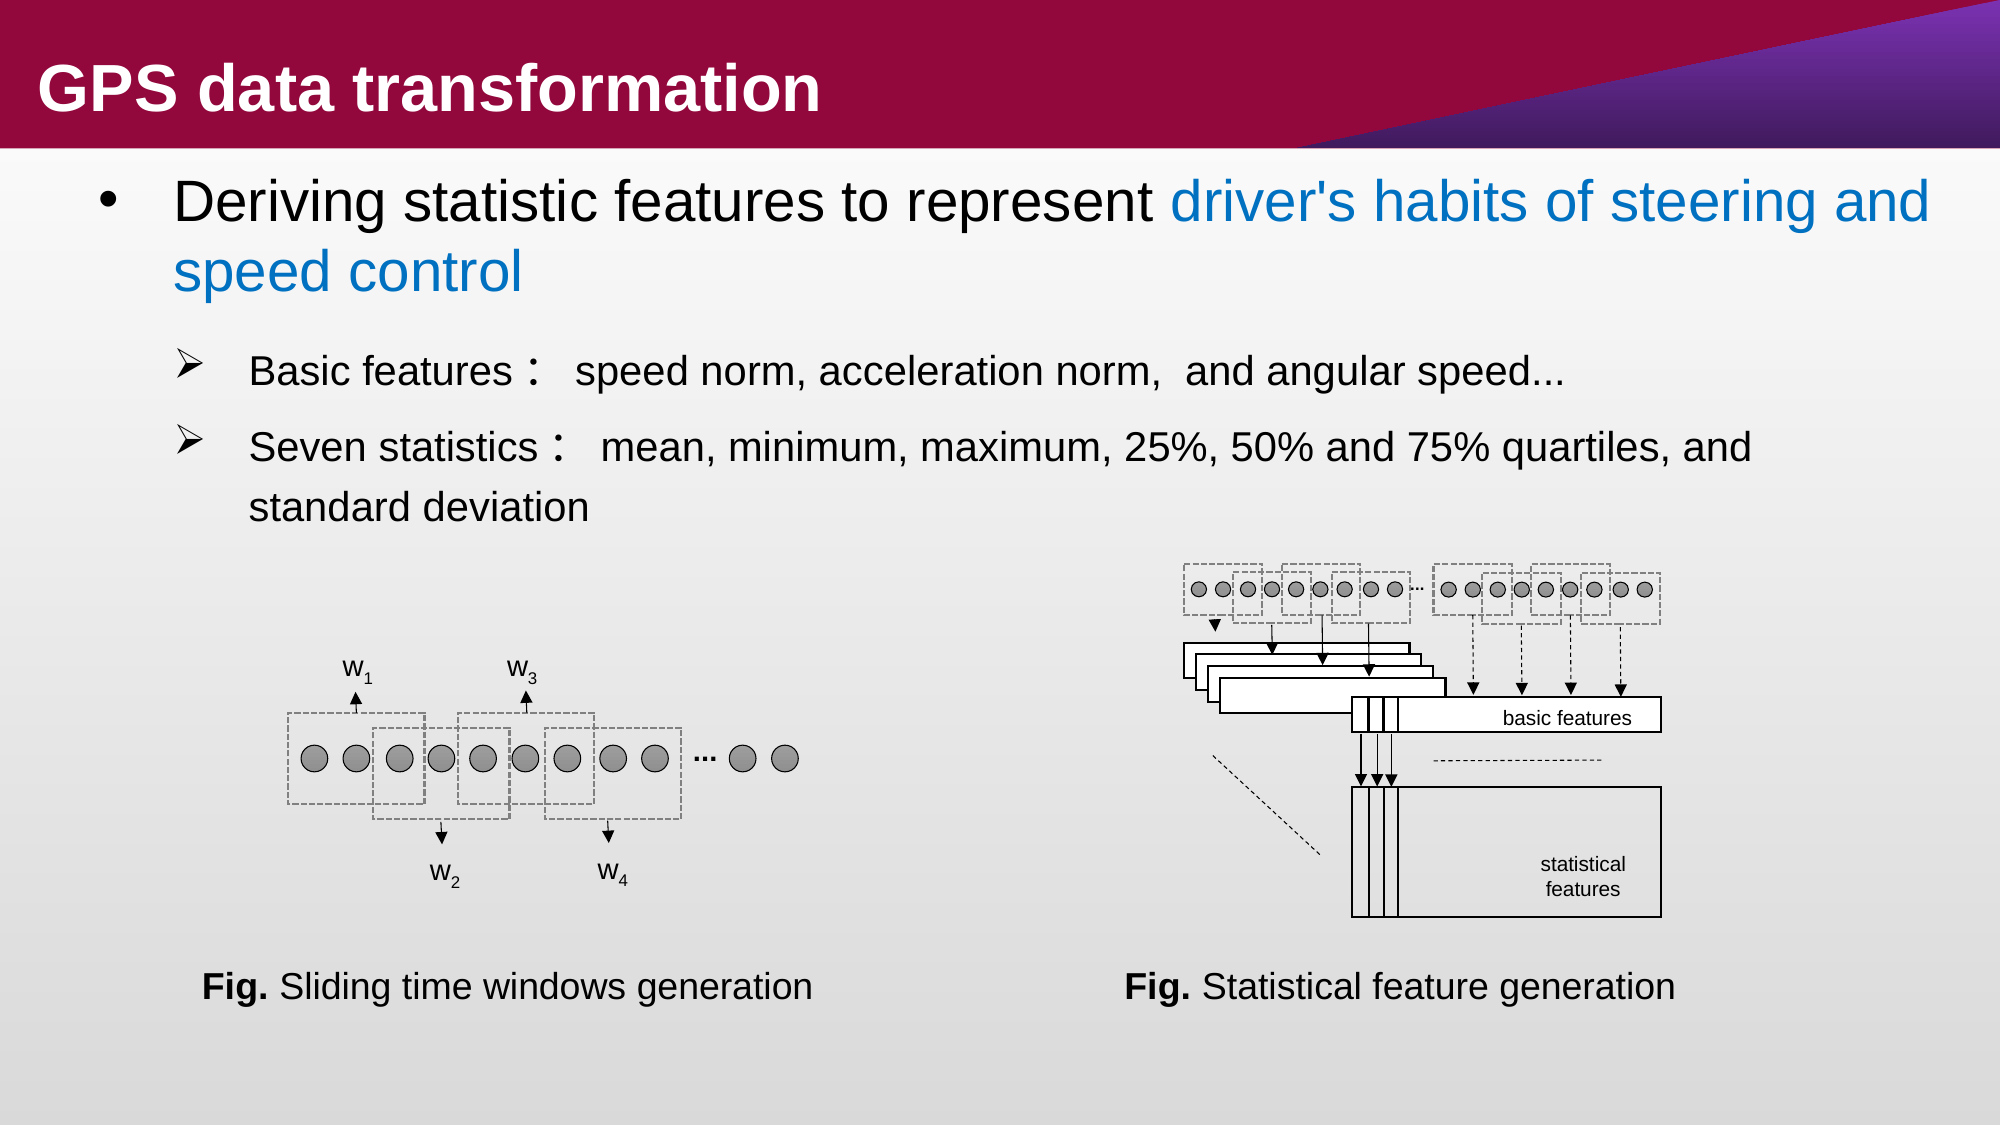

GPS data transformation
Deriving statistic features to represent driver's habits of steering and speed control

Basic features：speed norm, acceleration norm,  and angular speed...
Seven statistics：mean, minimum, maximum, 25%, 50% and 75% quartiles, and standard deviation

...

basic features

statistical features
w1
w3

...

w4
w2
Fig. Sliding time windows generation
Fig. Statistical feature generation
8